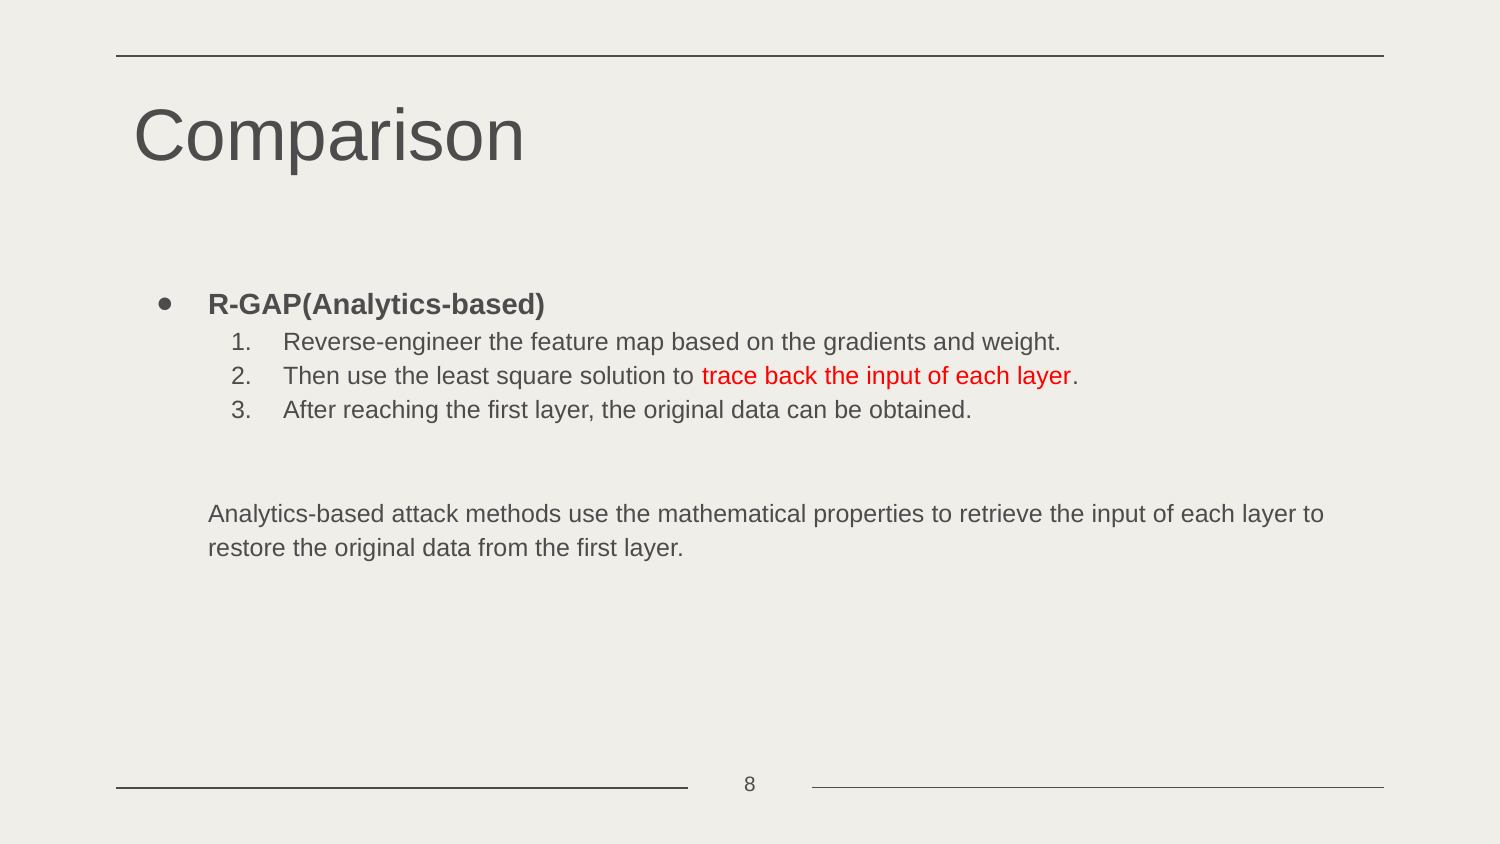

# Comparison
R-GAP(Analytics-based)
Reverse-engineer the feature map based on the gradients and weight.
Then use the least square solution to trace back the input of each layer.
After reaching the first layer, the original data can be obtained.
Analytics-based attack methods use the mathematical properties to retrieve the input of each layer to restore the original data from the first layer.
8